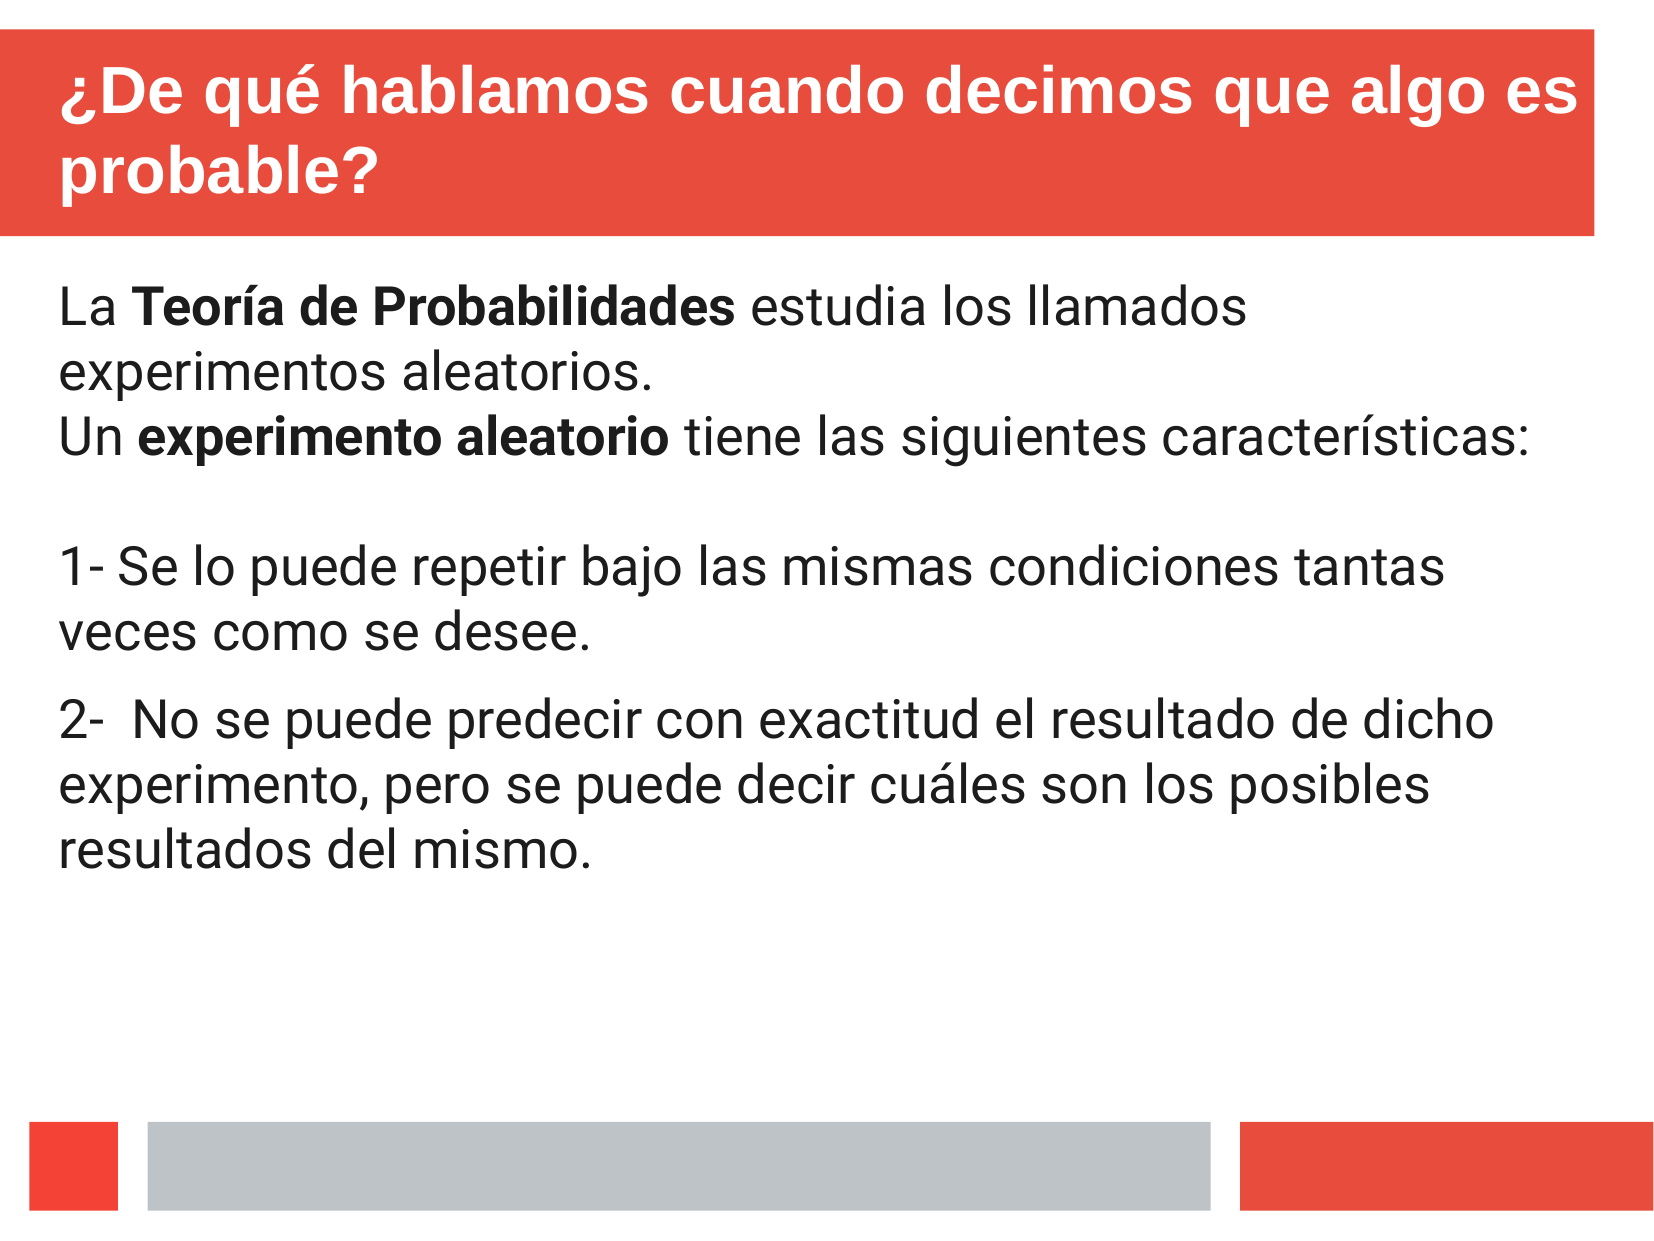

¿De qué hablamos cuando decimos que algo es probable?
La Teoría de Probabilidades estudia los llamados experimentos aleatorios.
Un experimento aleatorio tiene las siguientes características:

1- Se lo puede repetir bajo las mismas condiciones tantas veces como se desee.
2-  No se puede predecir con exactitud el resultado de dicho experimento, pero se puede decir cuáles son los posibles resultados del mismo.